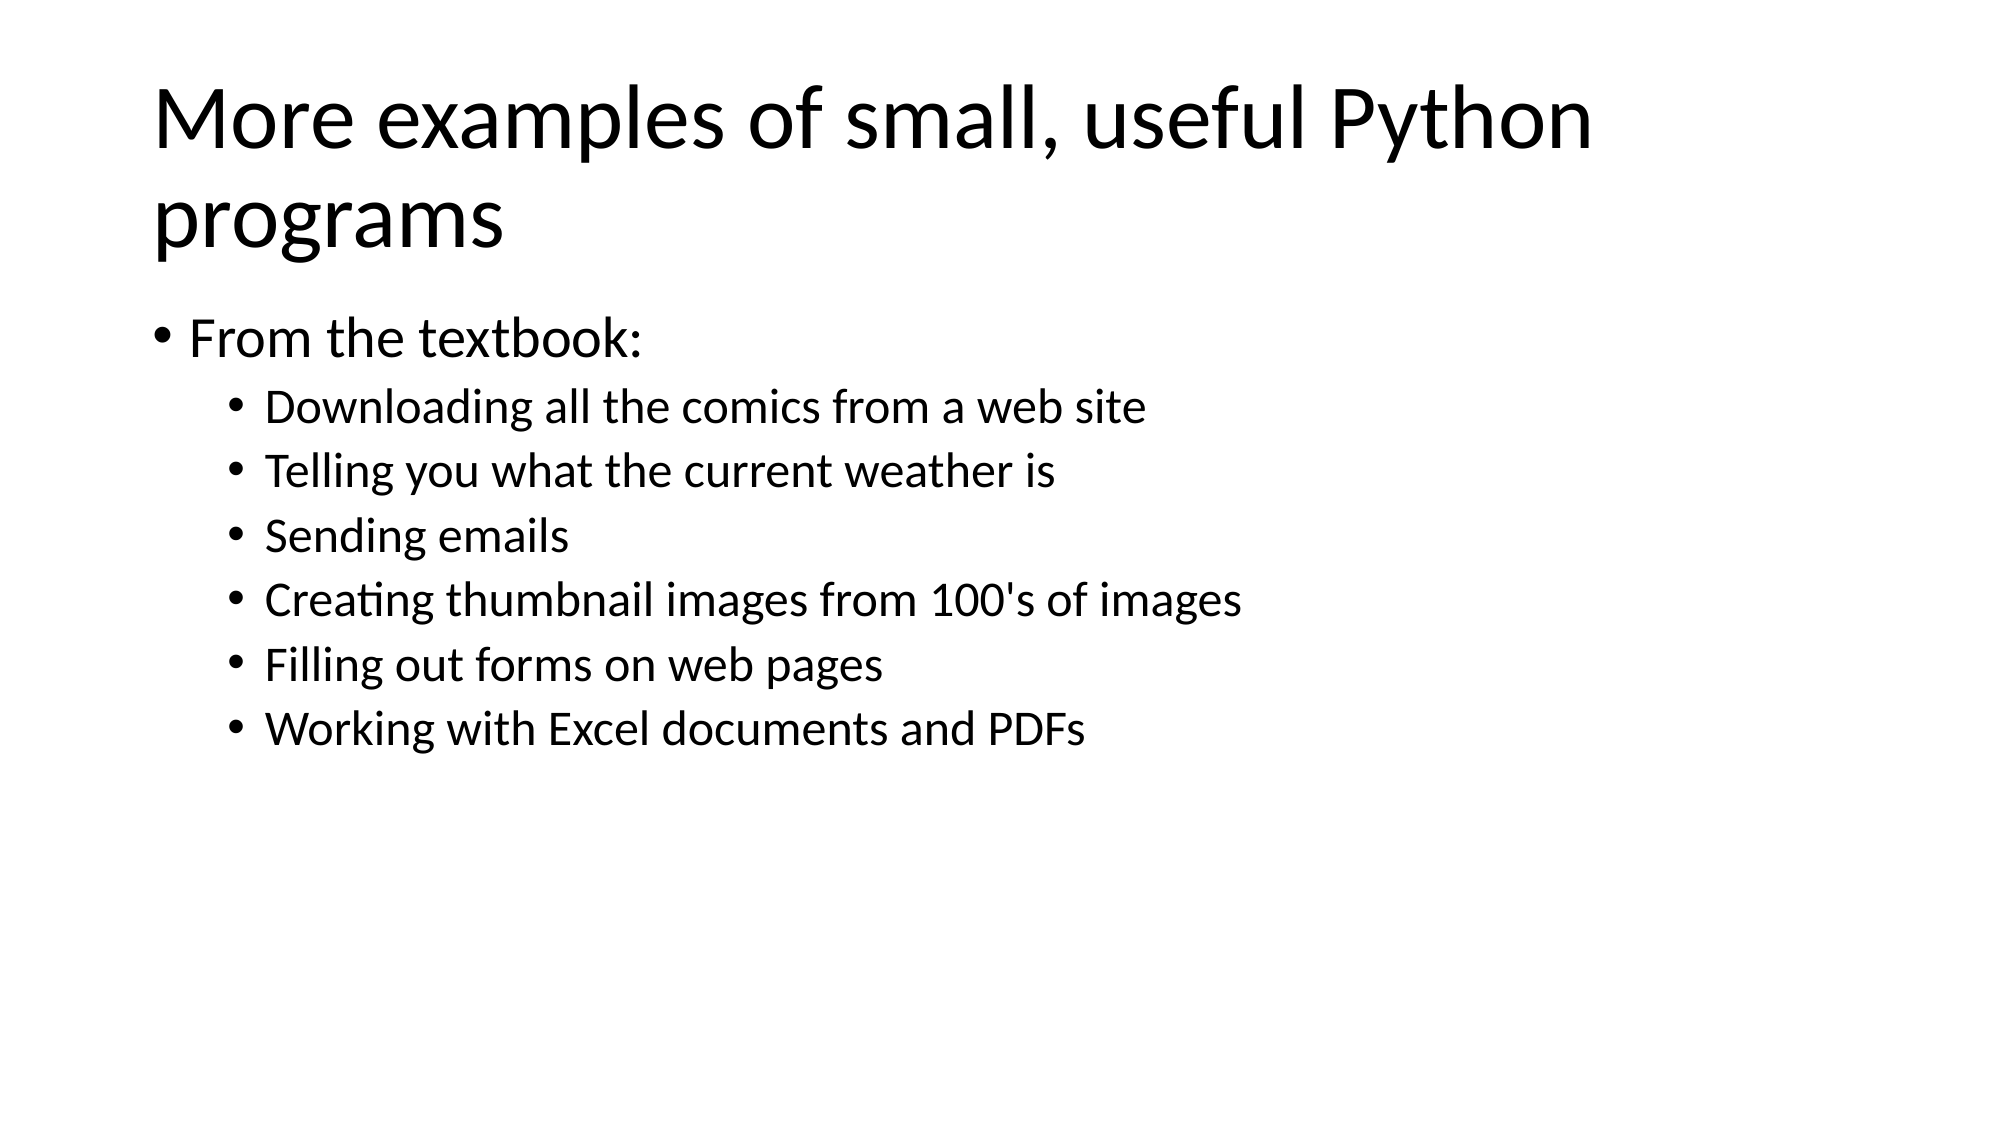

# More examples of small, useful Python programs
From the textbook:
Downloading all the comics from a web site
Telling you what the current weather is
Sending emails
Creating thumbnail images from 100's of images
Filling out forms on web pages
Working with Excel documents and PDFs